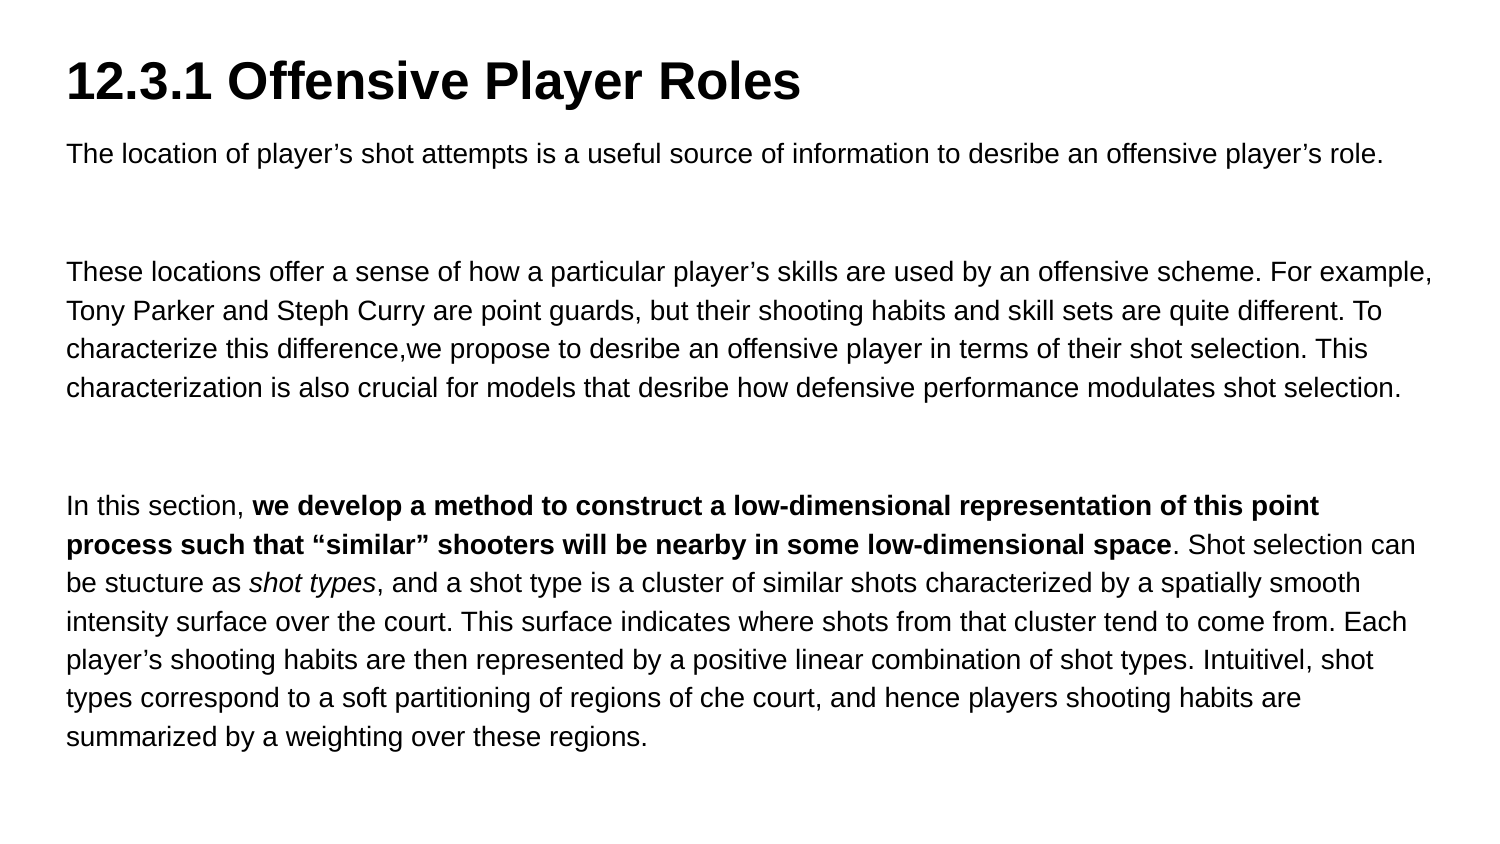

# 12.3.1 Offensive Player Roles
The location of player’s shot attempts is a useful source of information to desribe an offensive player’s role.

These locations offer a sense of how a particular player’s skills are used by an offensive scheme. For example, Tony Parker and Steph Curry are point guards, but their shooting habits and skill sets are quite different. To characterize this difference,we propose to desribe an offensive player in terms of their shot selection. This characterization is also crucial for models that desribe how defensive performance modulates shot selection.

In this section, we develop a method to construct a low-dimensional representation of this point process such that “similar” shooters will be nearby in some low-dimensional space. Shot selection can be stucture as shot types, and a shot type is a cluster of similar shots characterized by a spatially smooth intensity surface over the court. This surface indicates where shots from that cluster tend to come from. Each player’s shooting habits are then represented by a positive linear combination of shot types. Intuitivel, shot types correspond to a soft partitioning of regions of che court, and hence players shooting habits are summarized by a weighting over these regions.